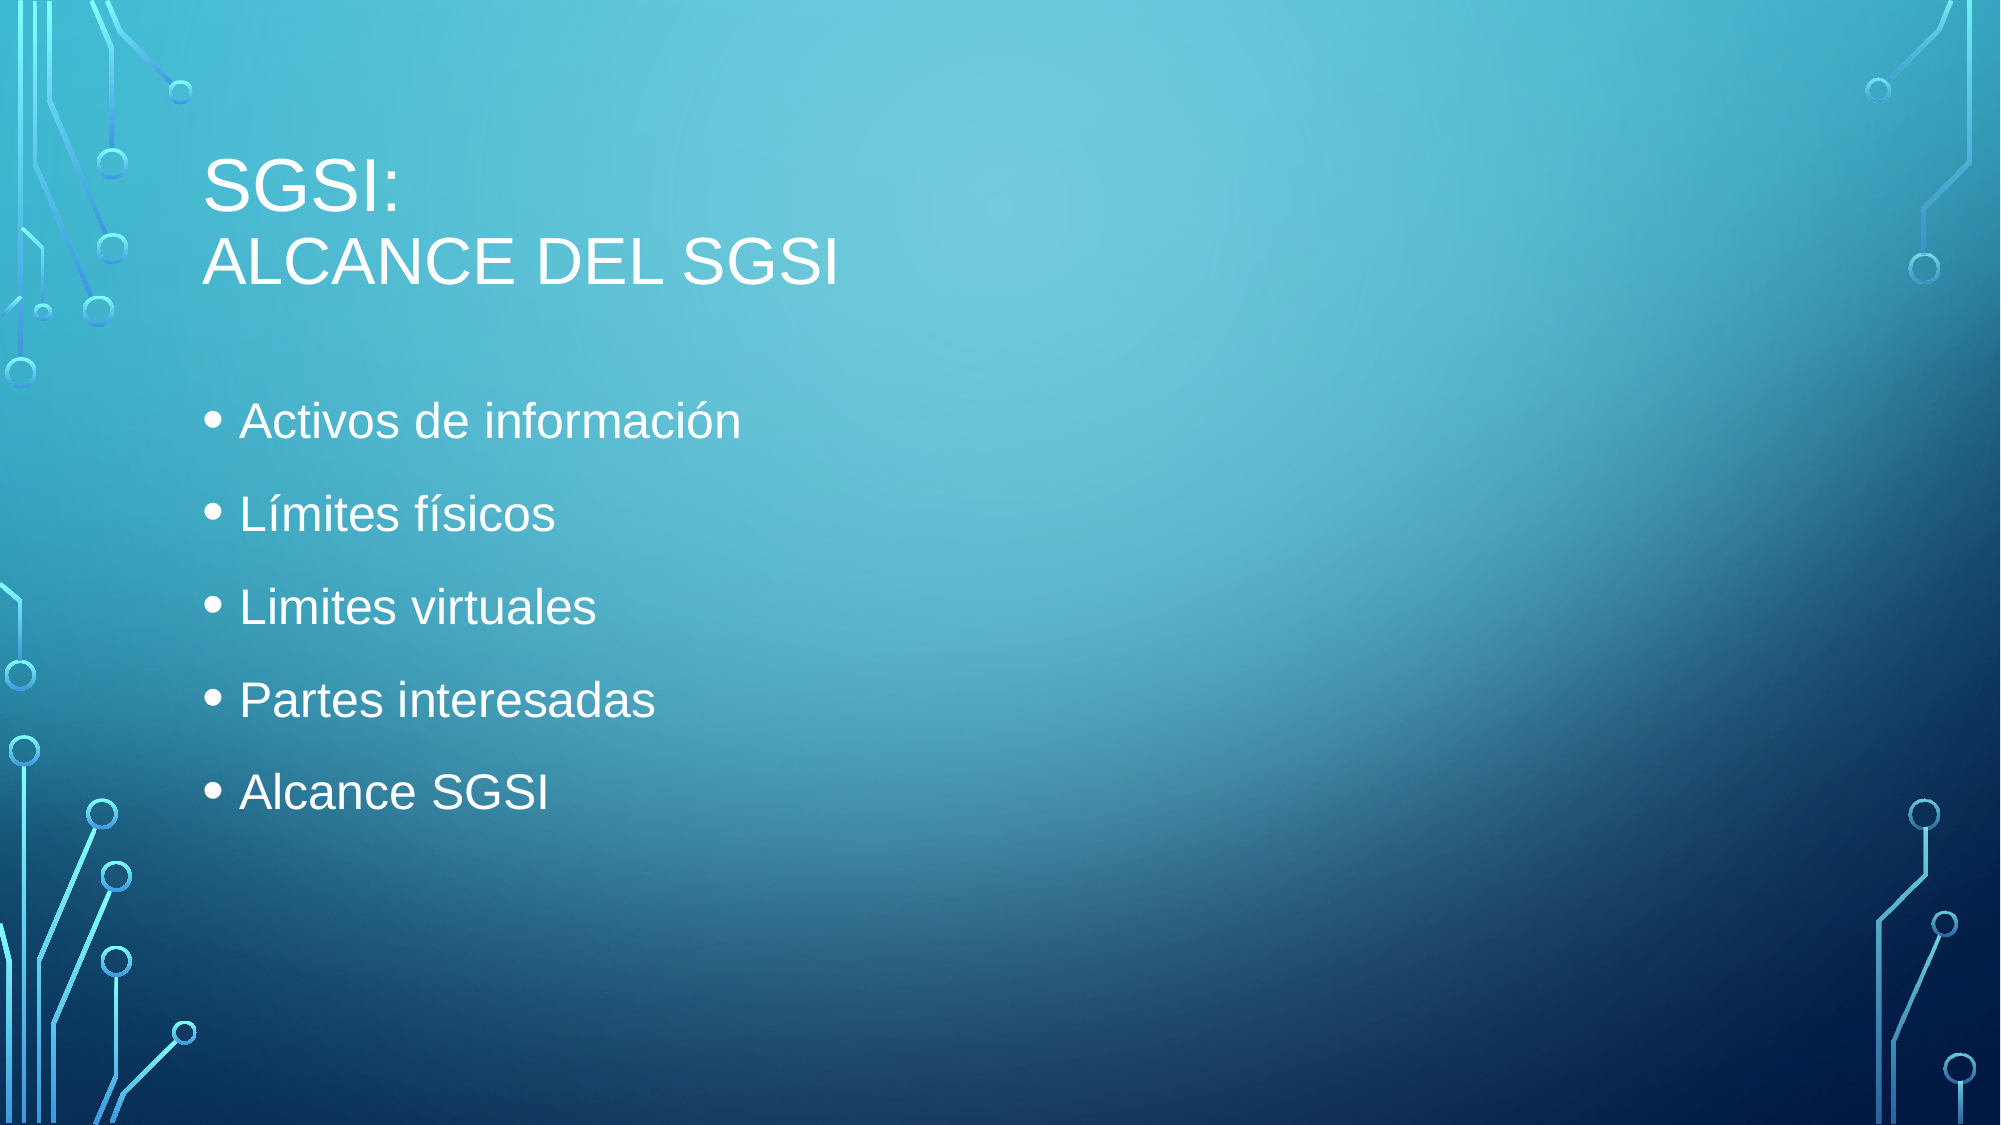

# SGSI: Alcance del sgsi
Activos de información
Límites físicos
Limites virtuales
Partes interesadas
Alcance SGSI